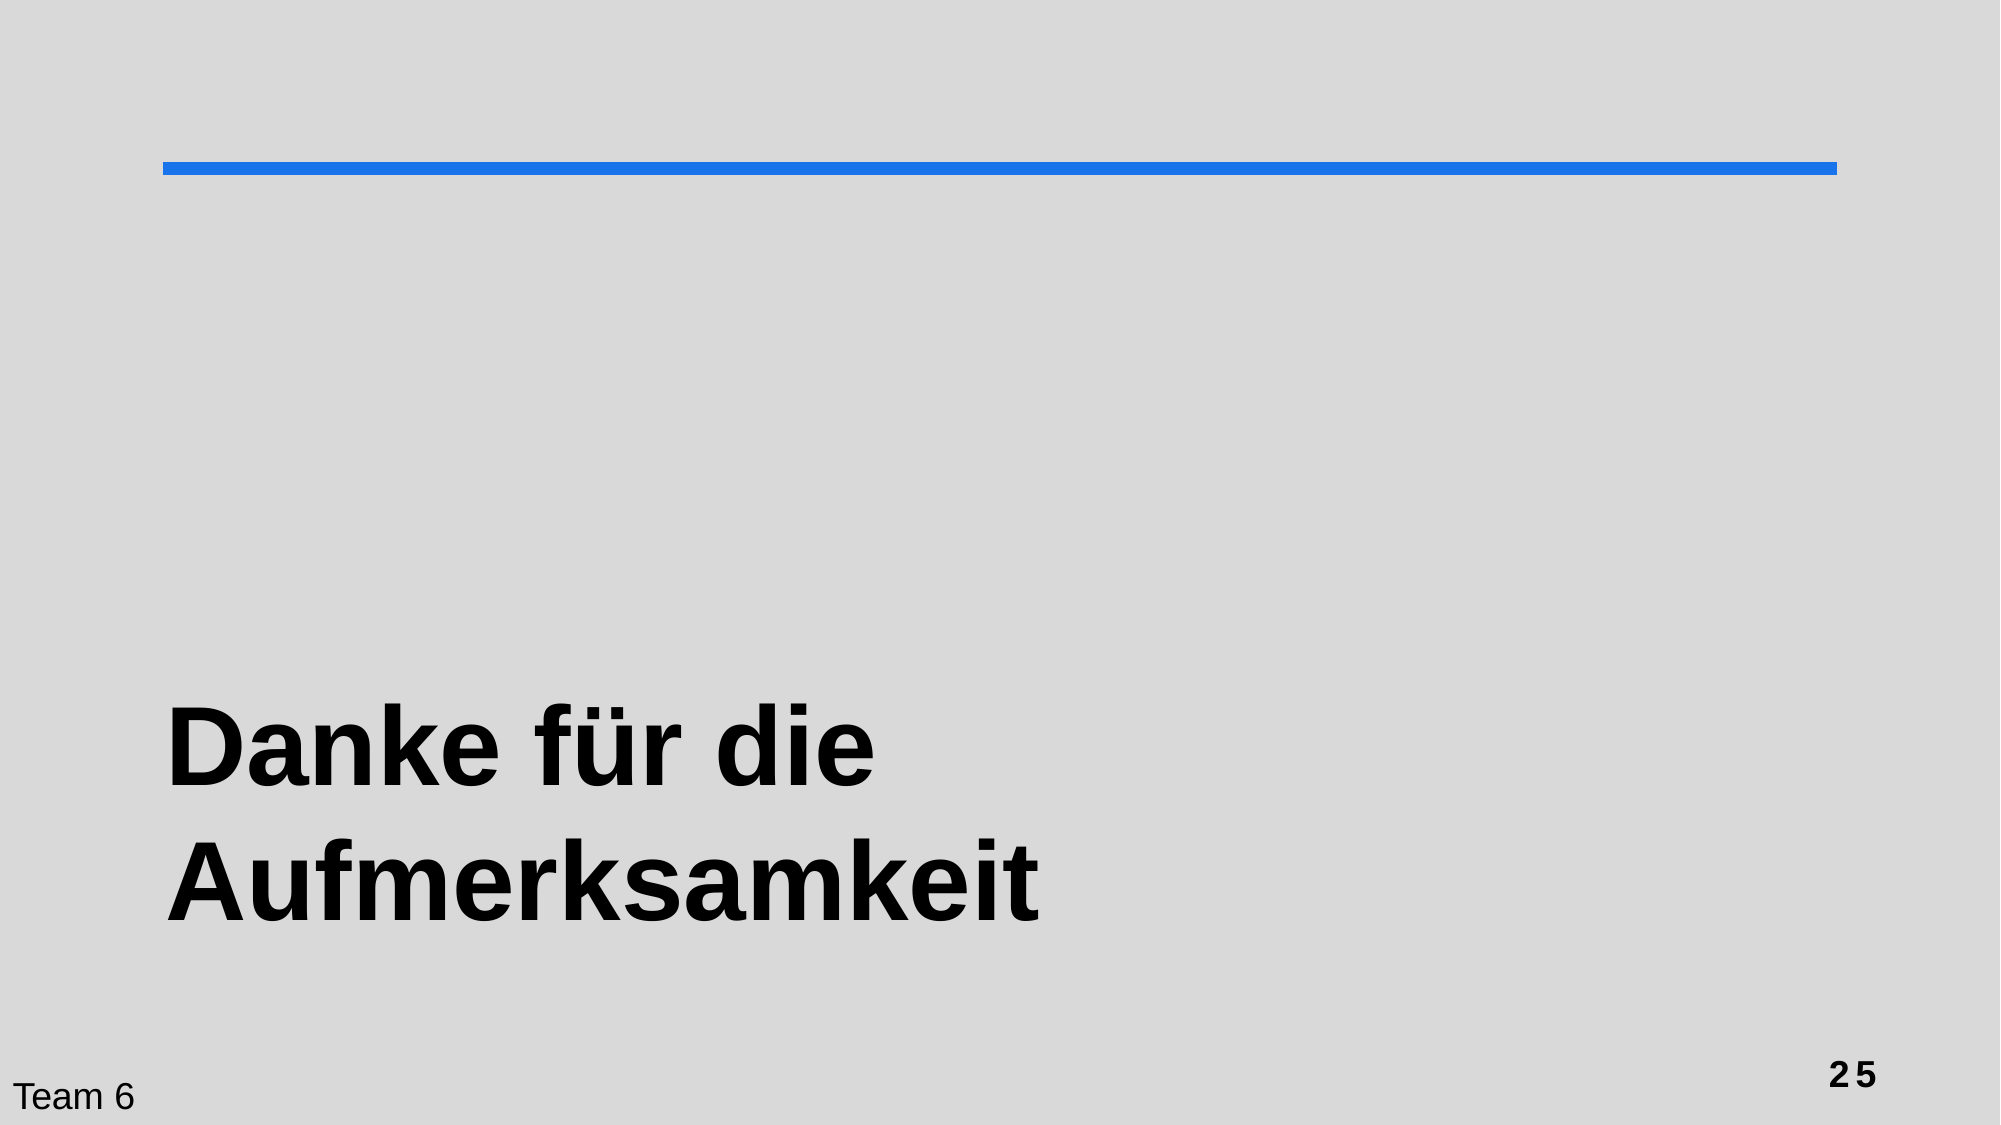

# Danke für die Aufmerksamkeit
25
Team 6